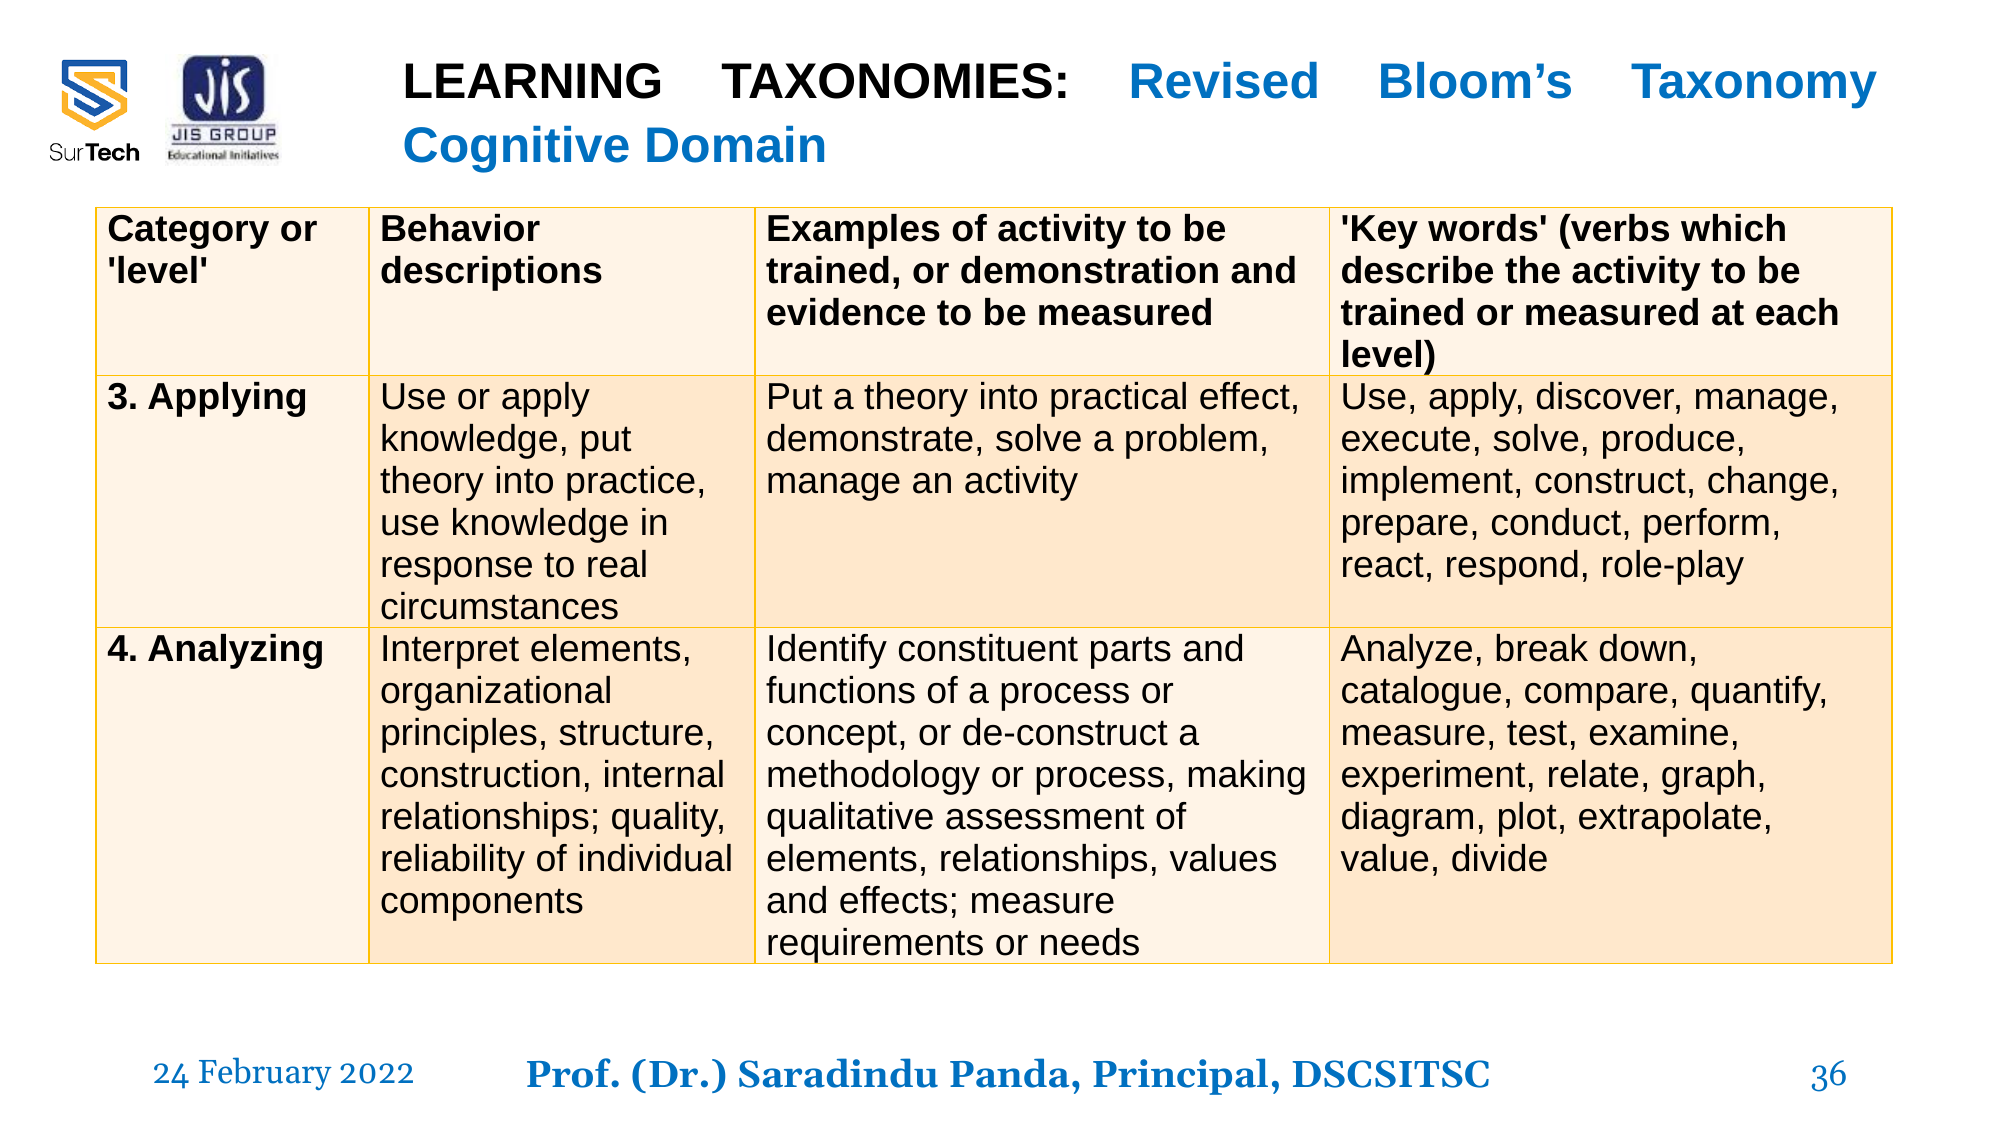

# LEARNING TAXONOMIES: Revised Bloom’s Taxonomy Cognitive Domain
| Category or 'level' | Behavior descriptions | Examples of activity to be trained, or demonstration and evidence to be measured | 'Key words' (verbs which describe the activity to be trained or measured at each level) |
| --- | --- | --- | --- |
| 3. Applying | Use or apply knowledge, put theory into practice, use knowledge in response to real circumstances | Put a theory into practical effect, demonstrate, solve a problem, manage an activity | Use, apply, discover, manage, execute, solve, produce, implement, construct, change, prepare, conduct, perform, react, respond, role-play |
| 4. Analyzing | Interpret elements, organizational principles, structure, construction, internal relationships; quality, reliability of individual components | Identify constituent parts and functions of a process or concept, or de-construct a methodology or process, making qualitative assessment of elements, relationships, values and effects; measure requirements or needs | Analyze, break down, catalogue, compare, quantify, measure, test, examine, experiment, relate, graph, diagram, plot, extrapolate, value, divide |
24 February 2022
Prof. (Dr.) Saradindu Panda, Principal, DSCSITSC
36